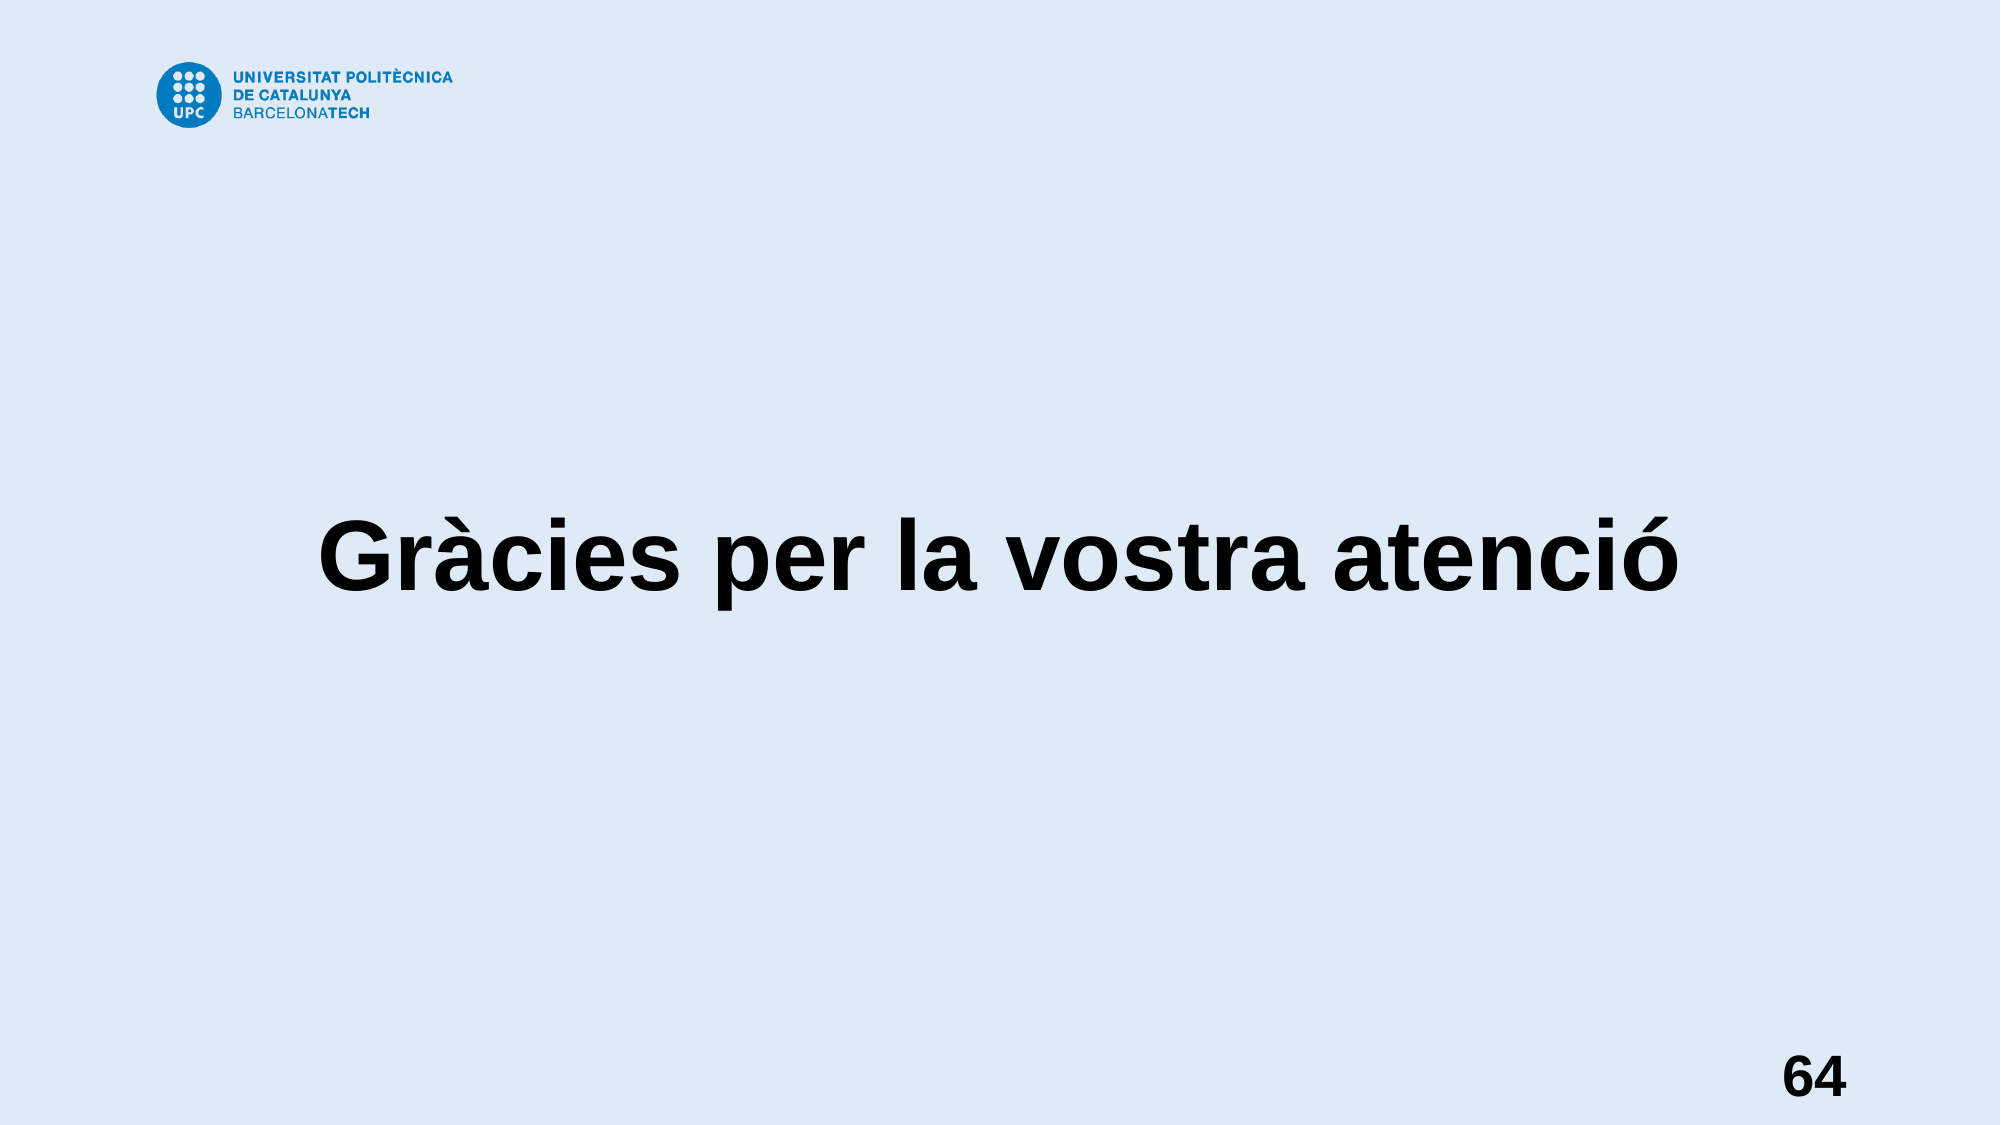

# Gràcies per la vostra atenció
64